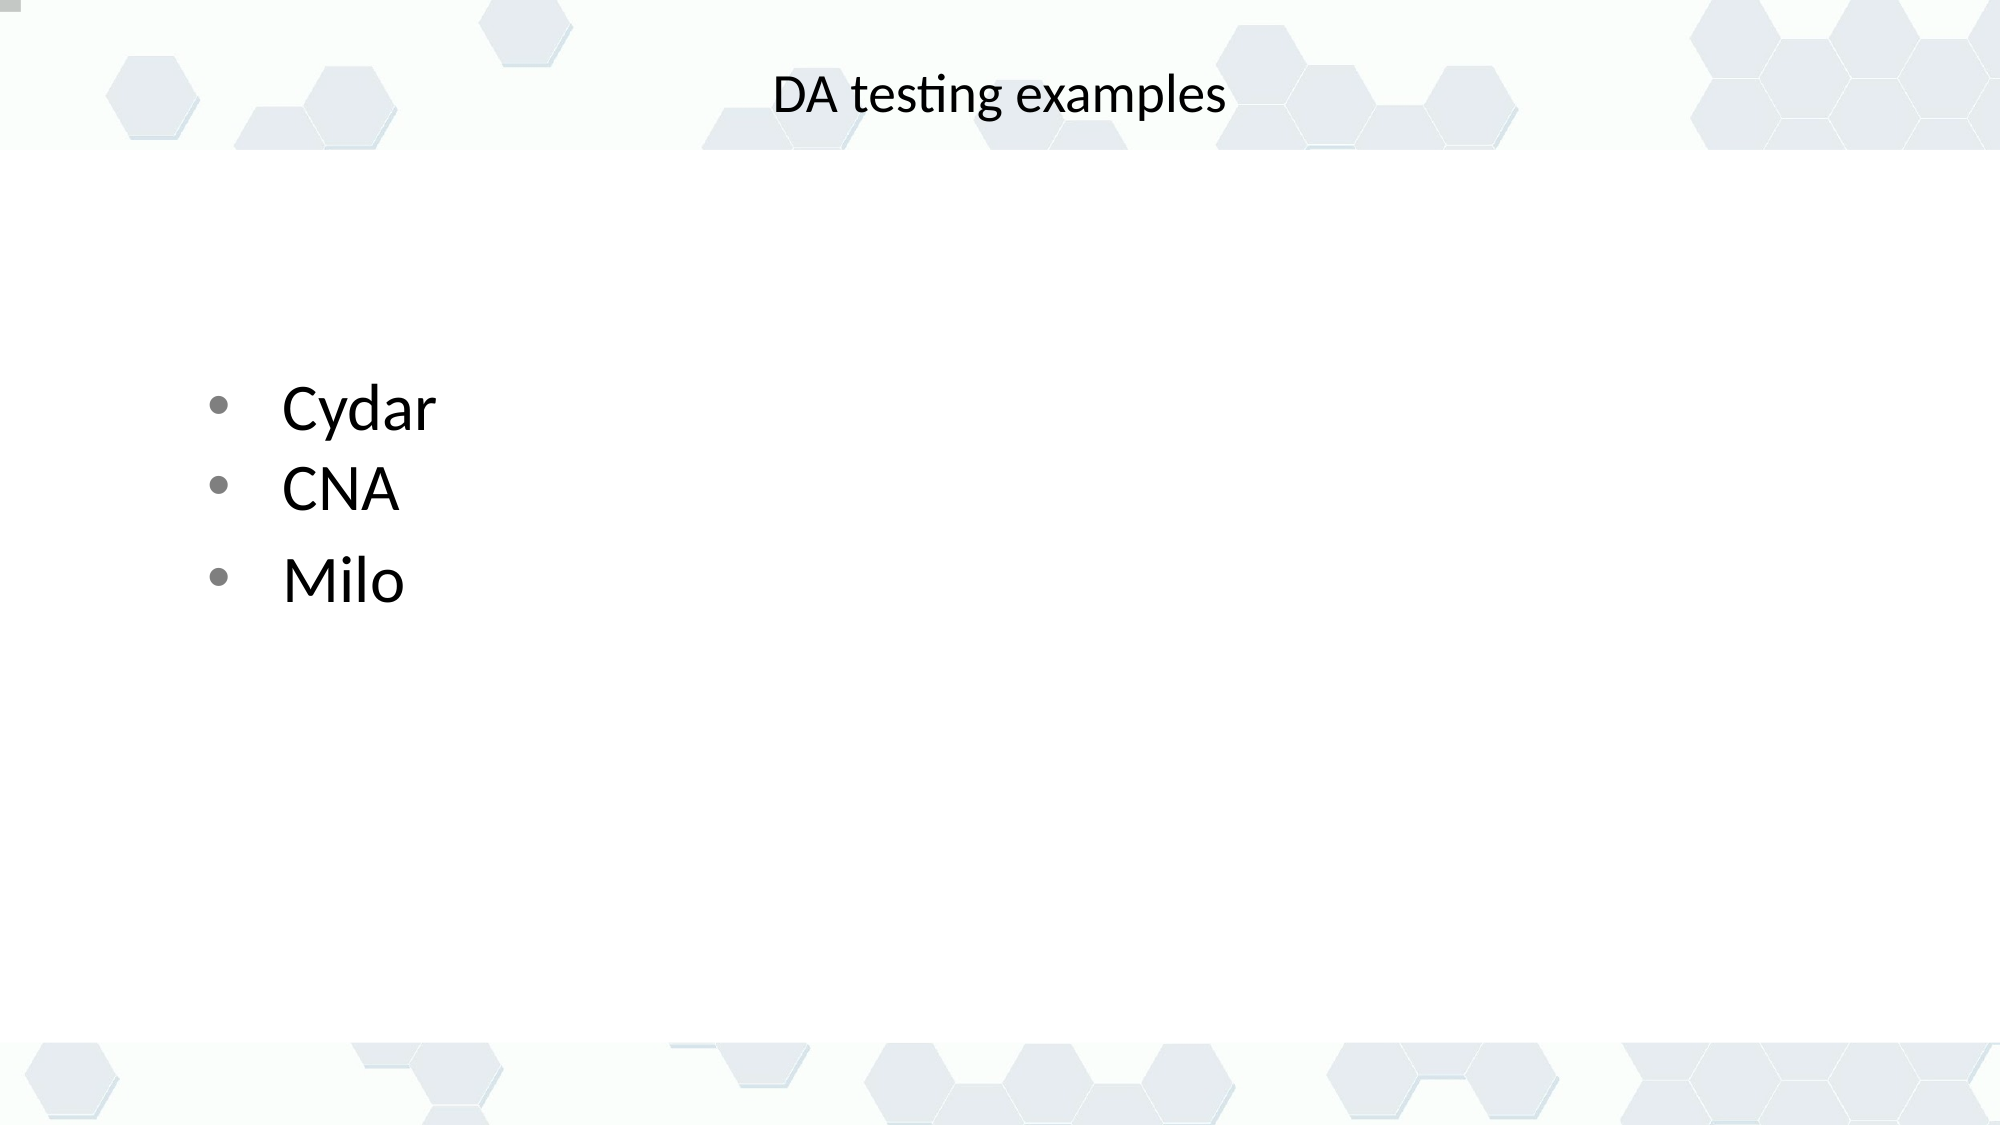

# DA testing examples
Cydar
CNA
Milo